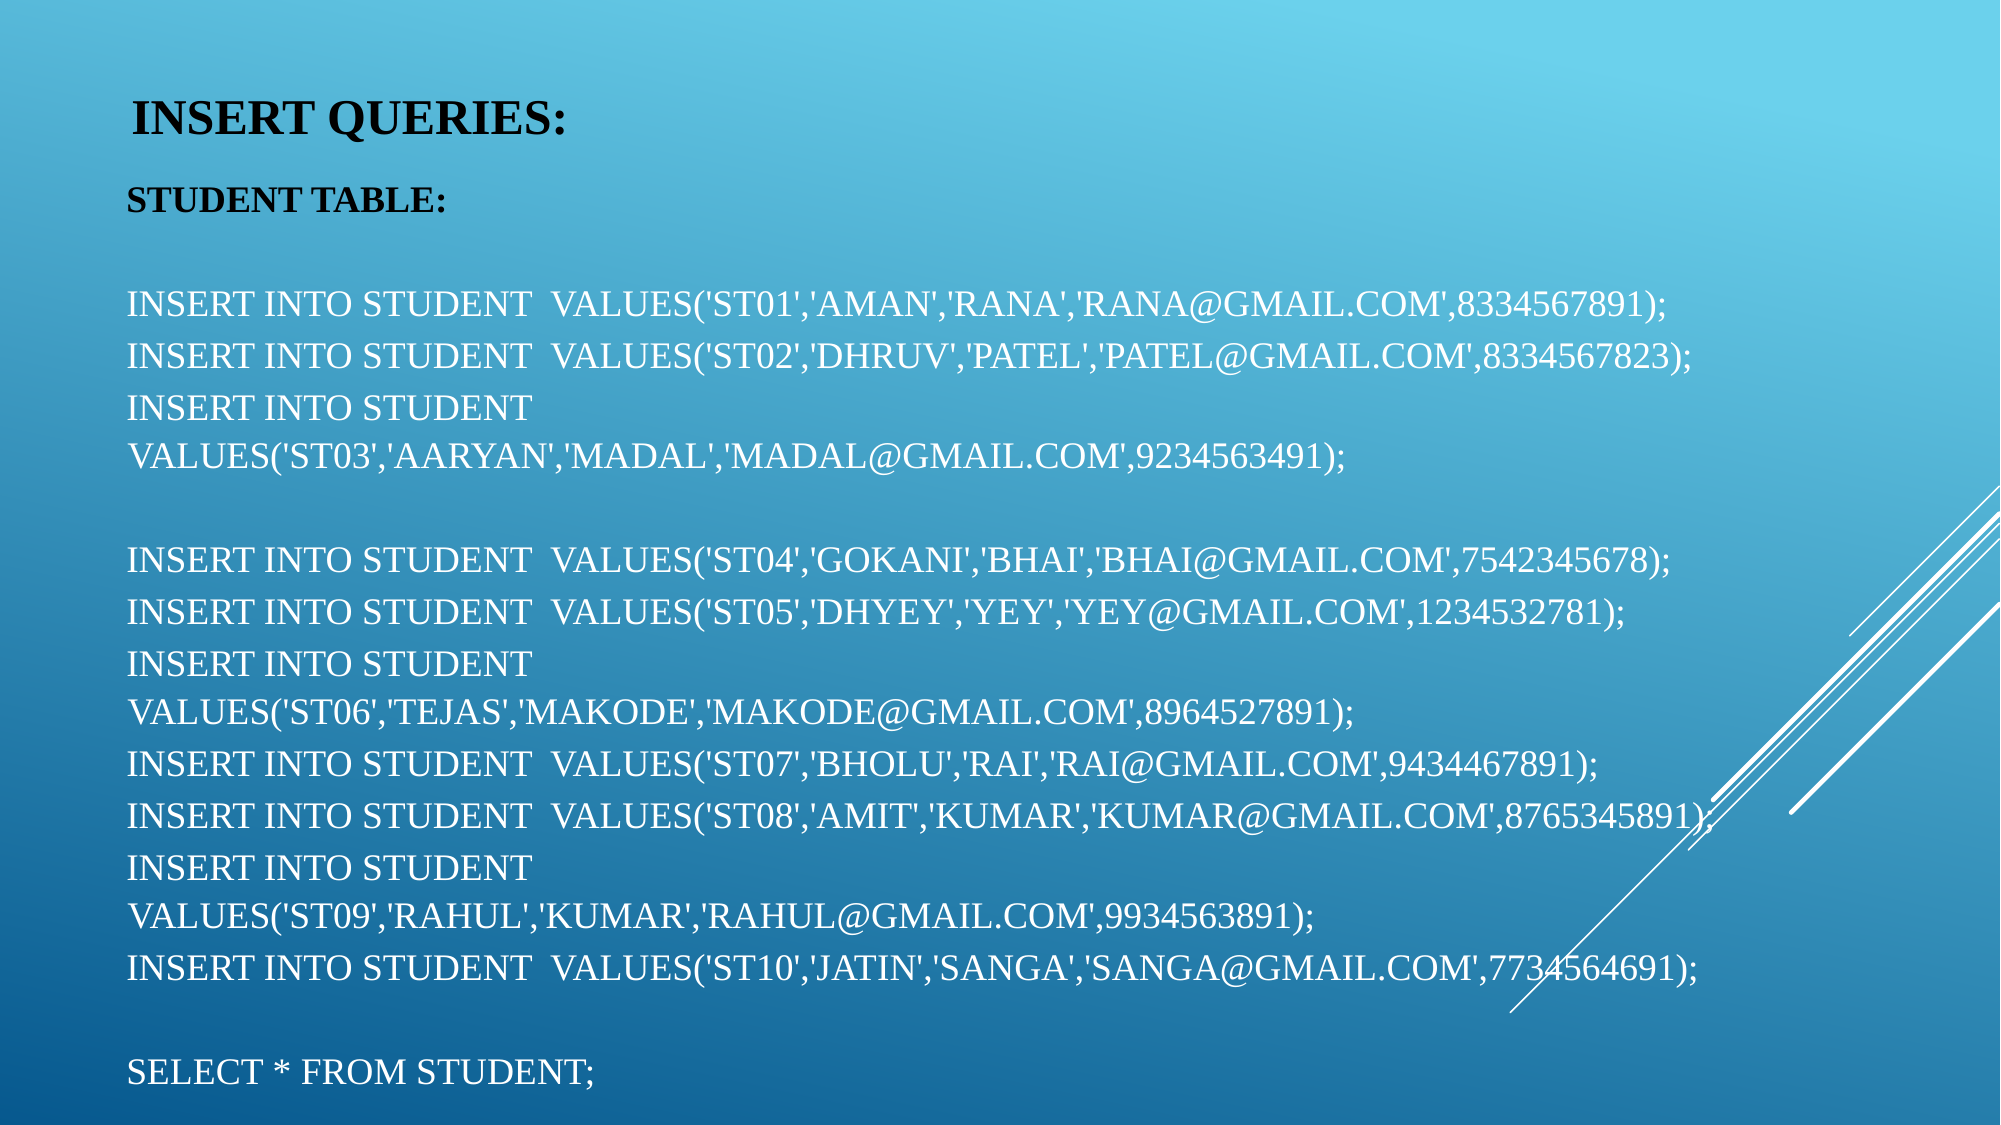

INSERT QUERIES:
STUDENT TABLE:

INSERT INTO STUDENT  VALUES('ST01','AMAN','RANA','RANA@GMAIL.COM',8334567891);
INSERT INTO STUDENT  VALUES('ST02','DHRUV','PATEL','PATEL@GMAIL.COM',8334567823);
INSERT INTO STUDENT VALUES('ST03','AARYAN','MADAL','MADAL@GMAIL.COM',9234563491);

INSERT INTO STUDENT  VALUES('ST04','GOKANI','BHAI','BHAI@GMAIL.COM',7542345678);
INSERT INTO STUDENT  VALUES('ST05','DHYEY','YEY','YEY@GMAIL.COM',1234532781);
INSERT INTO STUDENT      VALUES('ST06','TEJAS','MAKODE','MAKODE@GMAIL.COM',8964527891);
INSERT INTO STUDENT  VALUES('ST07','BHOLU','RAI','RAI@GMAIL.COM',9434467891);
INSERT INTO STUDENT  VALUES('ST08','AMIT','KUMAR','KUMAR@GMAIL.COM',8765345891);
INSERT INTO STUDENT      VALUES('ST09','RAHUL','KUMAR','RAHUL@GMAIL.COM',9934563891);
INSERT INTO STUDENT  VALUES('ST10','JATIN','SANGA','SANGA@GMAIL.COM',7734564691);

SELECT * FROM STUDENT;